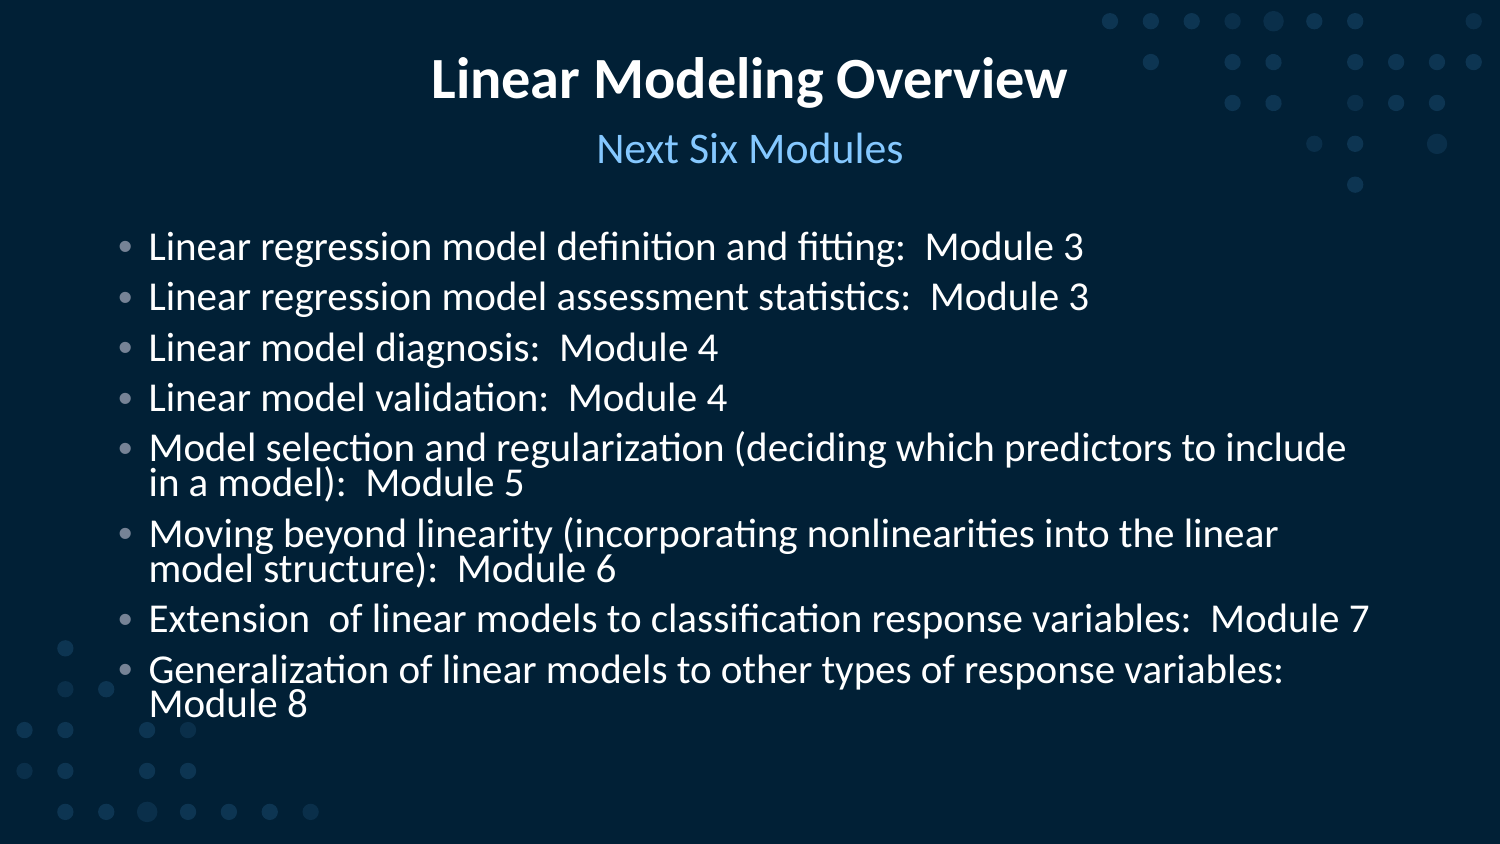

# Linear Modeling Overview
Next Six Modules
Linear regression model definition and fitting:  Module 3
Linear regression model assessment statistics:  Module 3
Linear model diagnosis:  Module 4
Linear model validation:  Module 4
Model selection and regularization (deciding which predictors to include in a model):  Module 5
Moving beyond linearity (incorporating nonlinearities into the linear model structure):  Module 6
Extension  of linear models to classification response variables:  Module 7
Generalization of linear models to other types of response variables:  Module 8